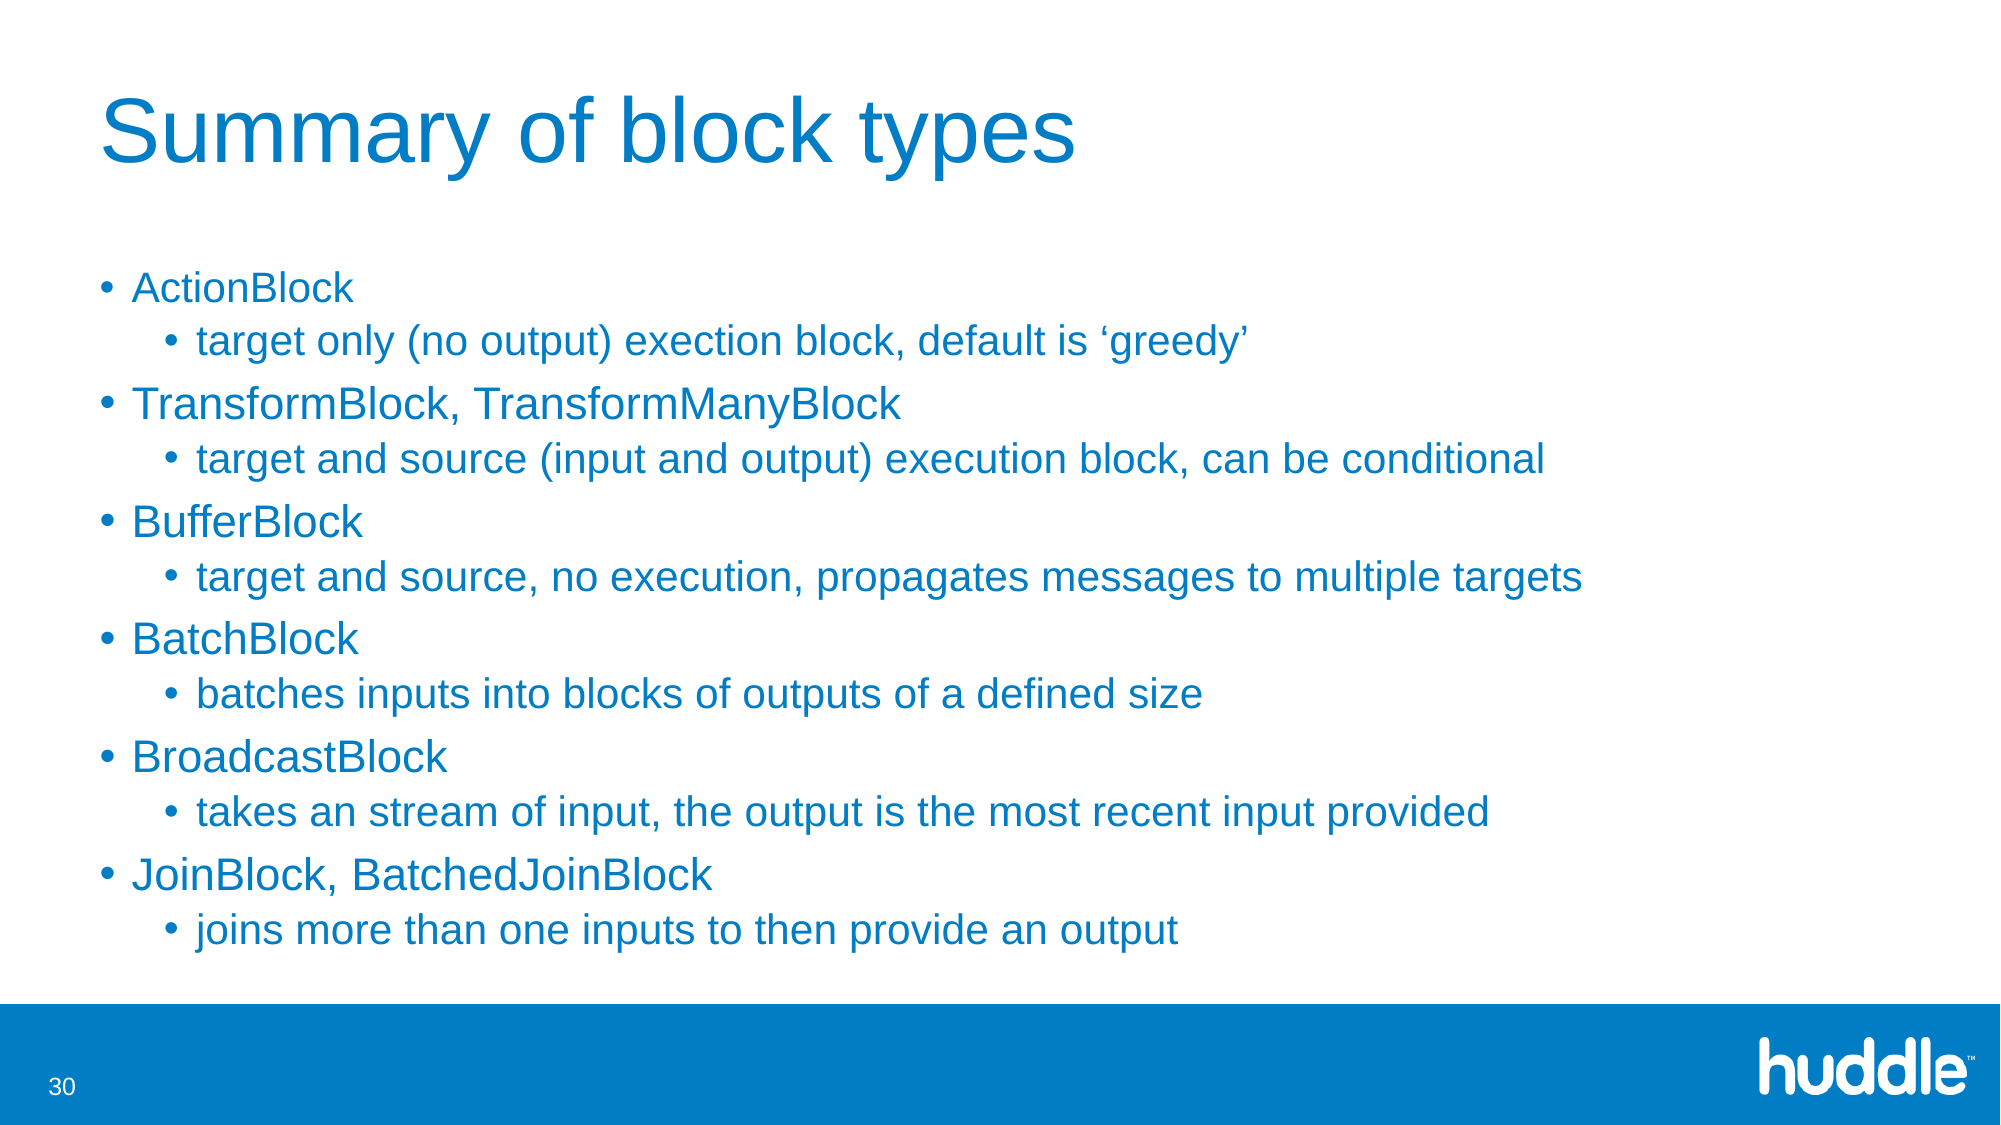

# Summary of block types
ActionBlock
target only (no output) exection block, default is ‘greedy’
TransformBlock, TransformManyBlock
target and source (input and output) execution block, can be conditional
BufferBlock
target and source, no execution, propagates messages to multiple targets
BatchBlock
batches inputs into blocks of outputs of a defined size
BroadcastBlock
takes an stream of input, the output is the most recent input provided
JoinBlock, BatchedJoinBlock
joins more than one inputs to then provide an output